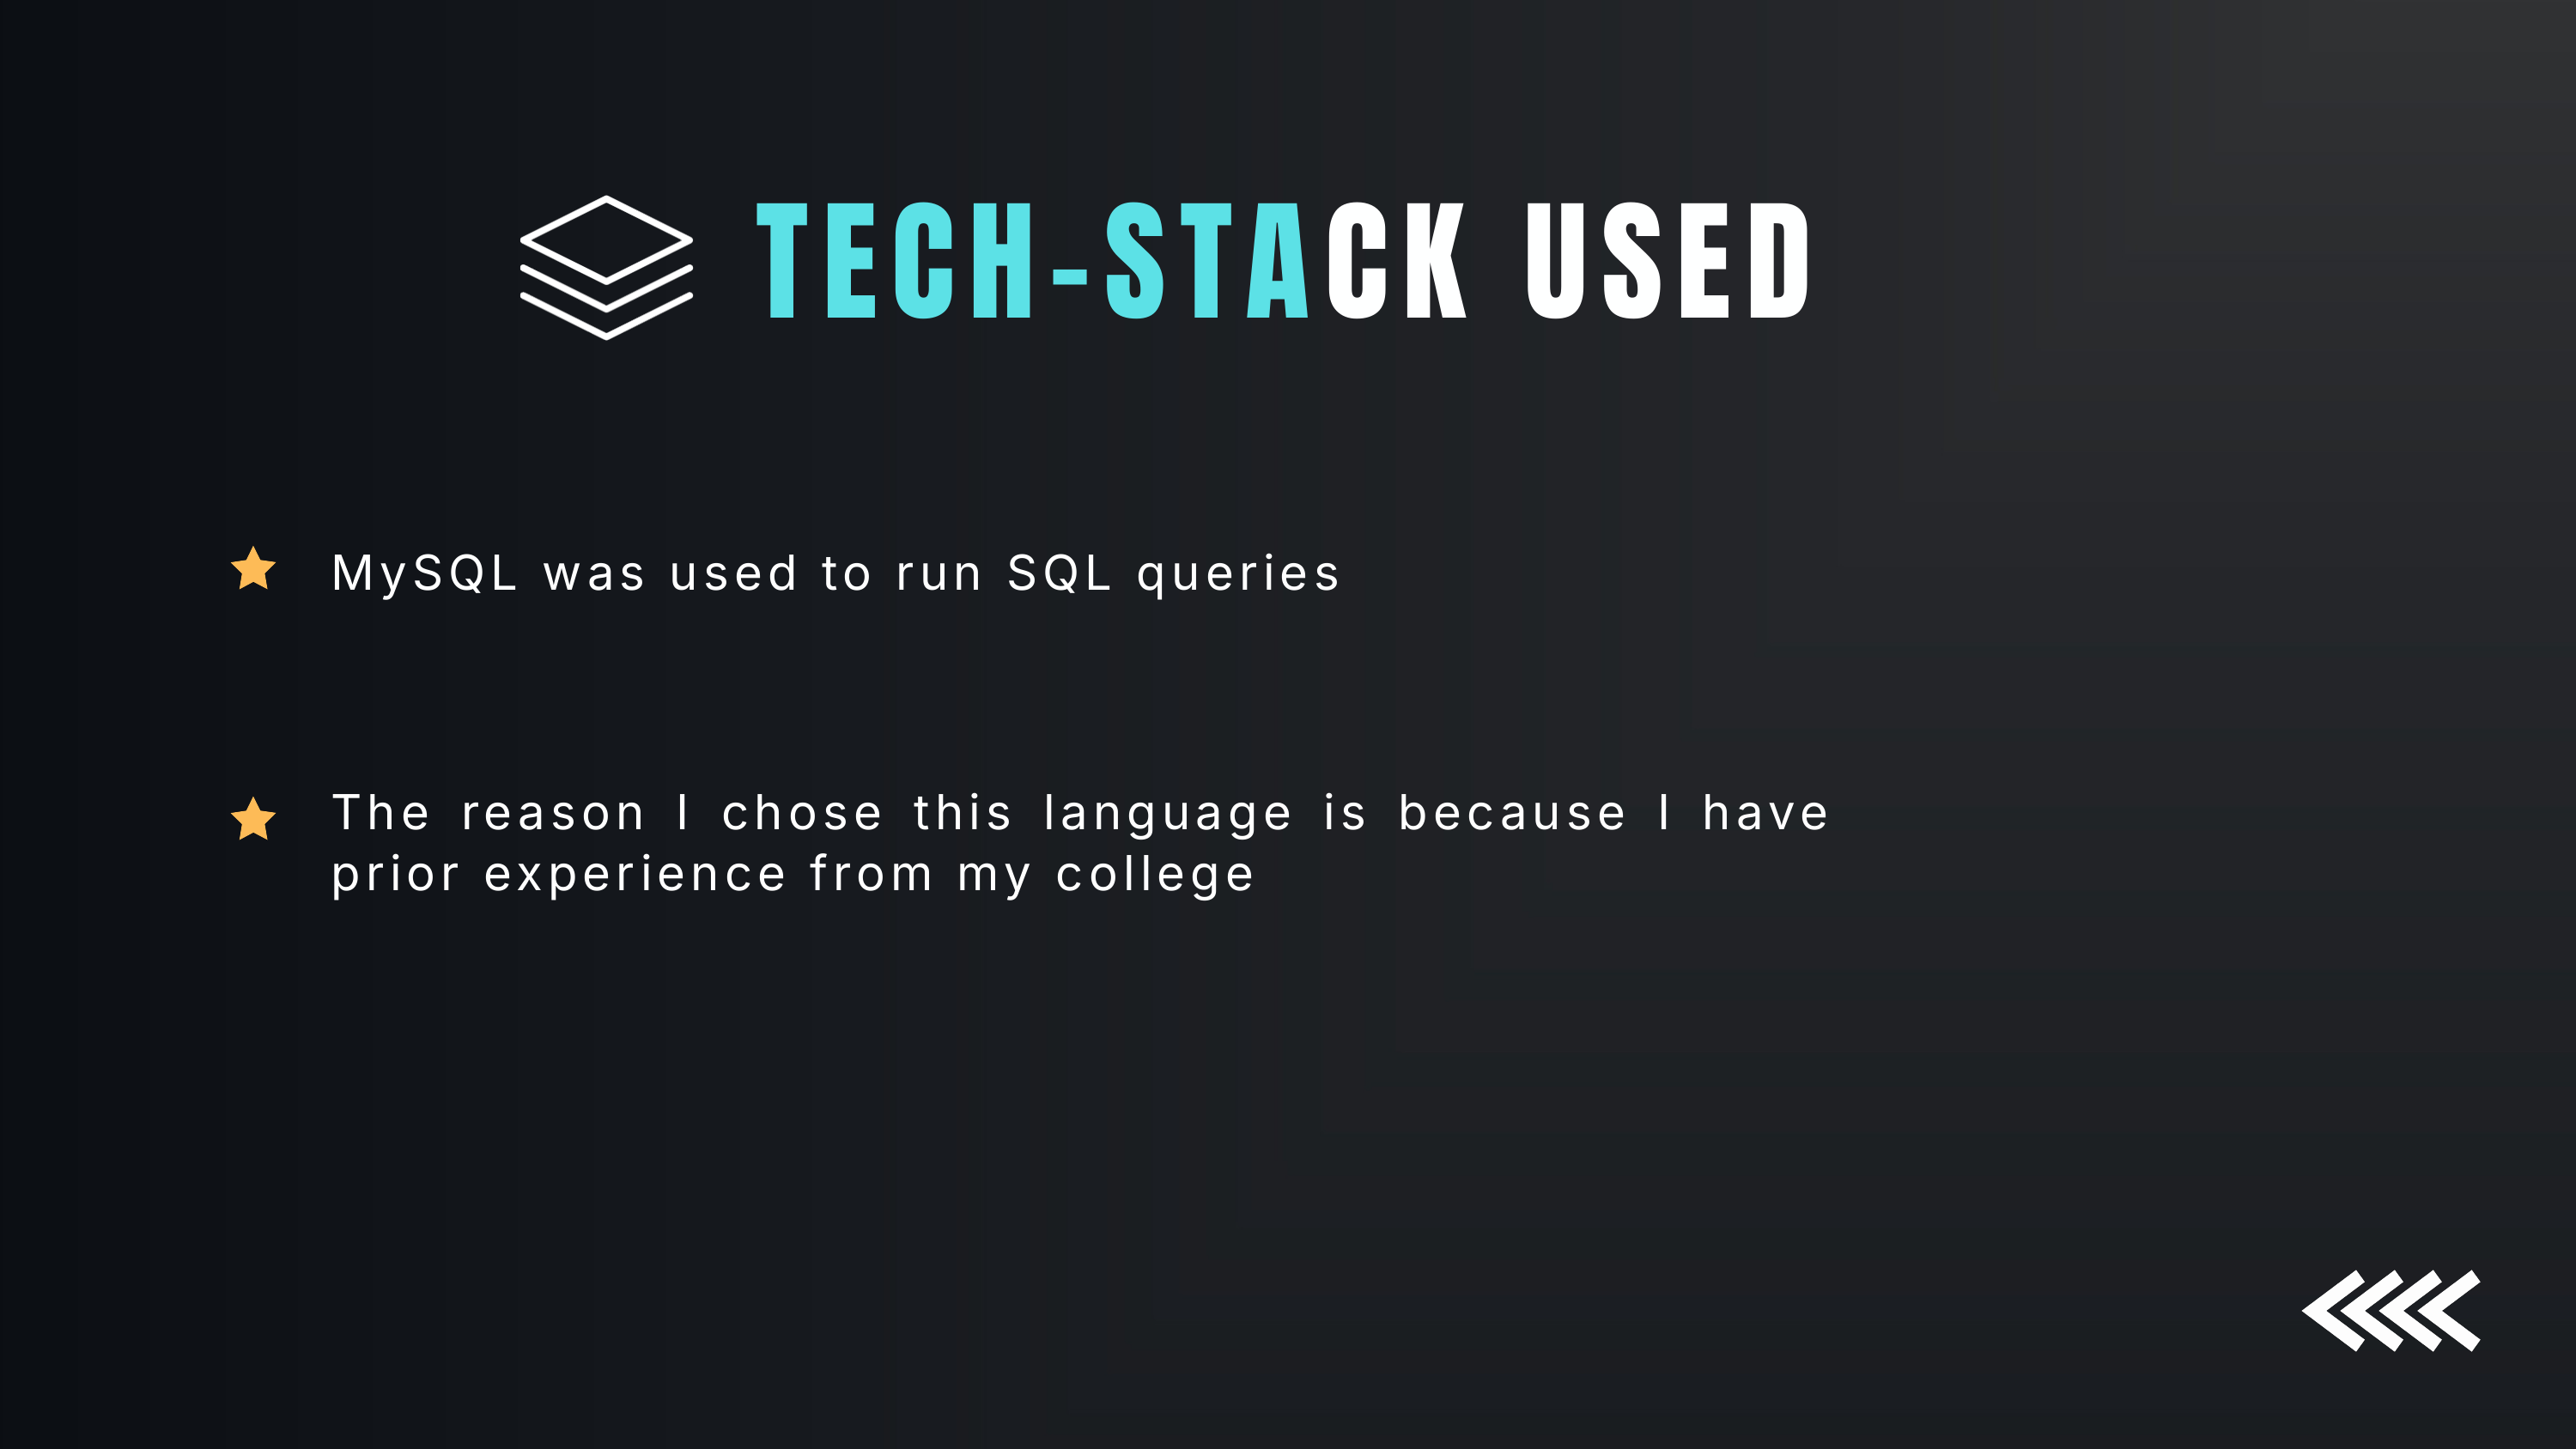

TECH-STACK USED

MySQL was used to run SQL queries

The reason I chose this language is because I have prior experience from my college